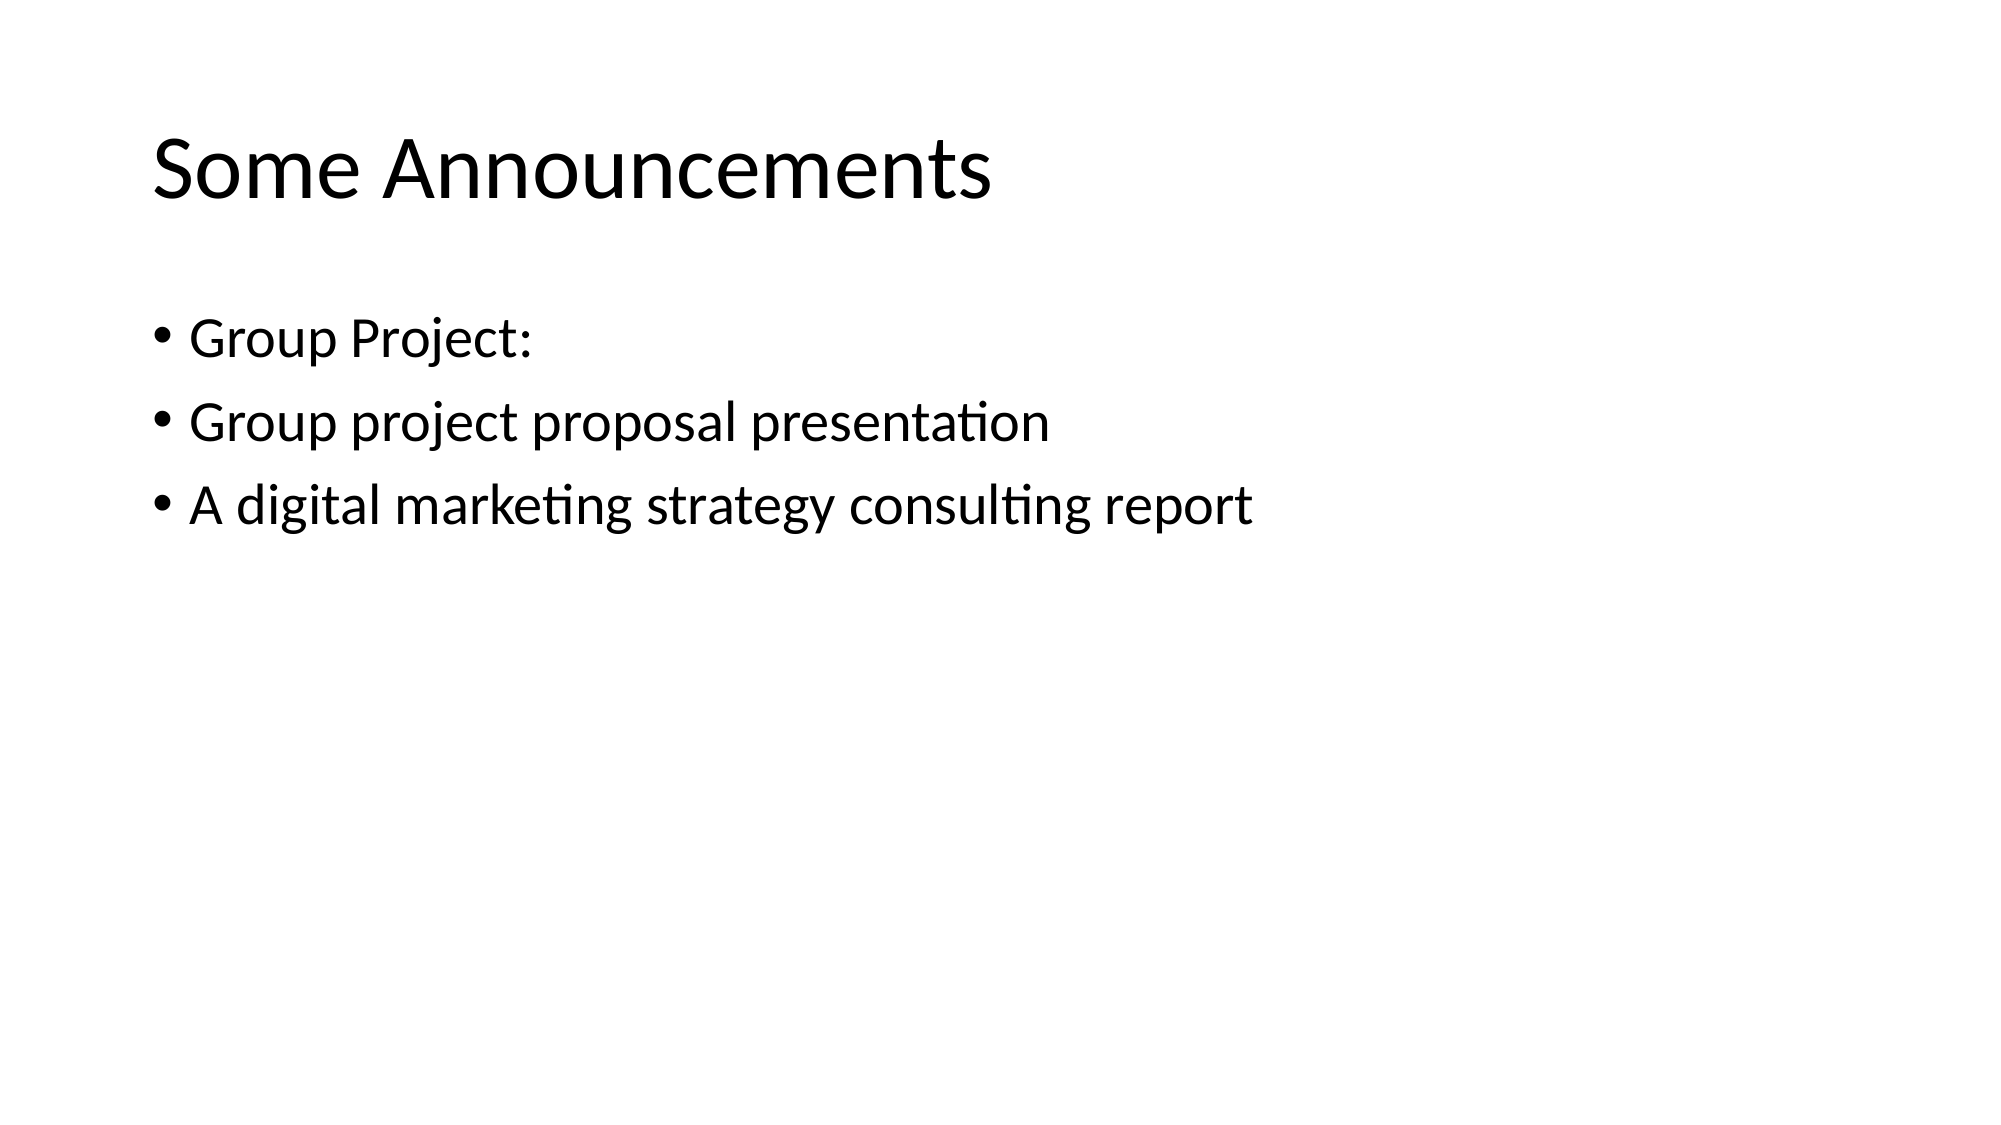

# Some Announcements
Group Project:
Group project proposal presentation
A digital marketing strategy consulting report